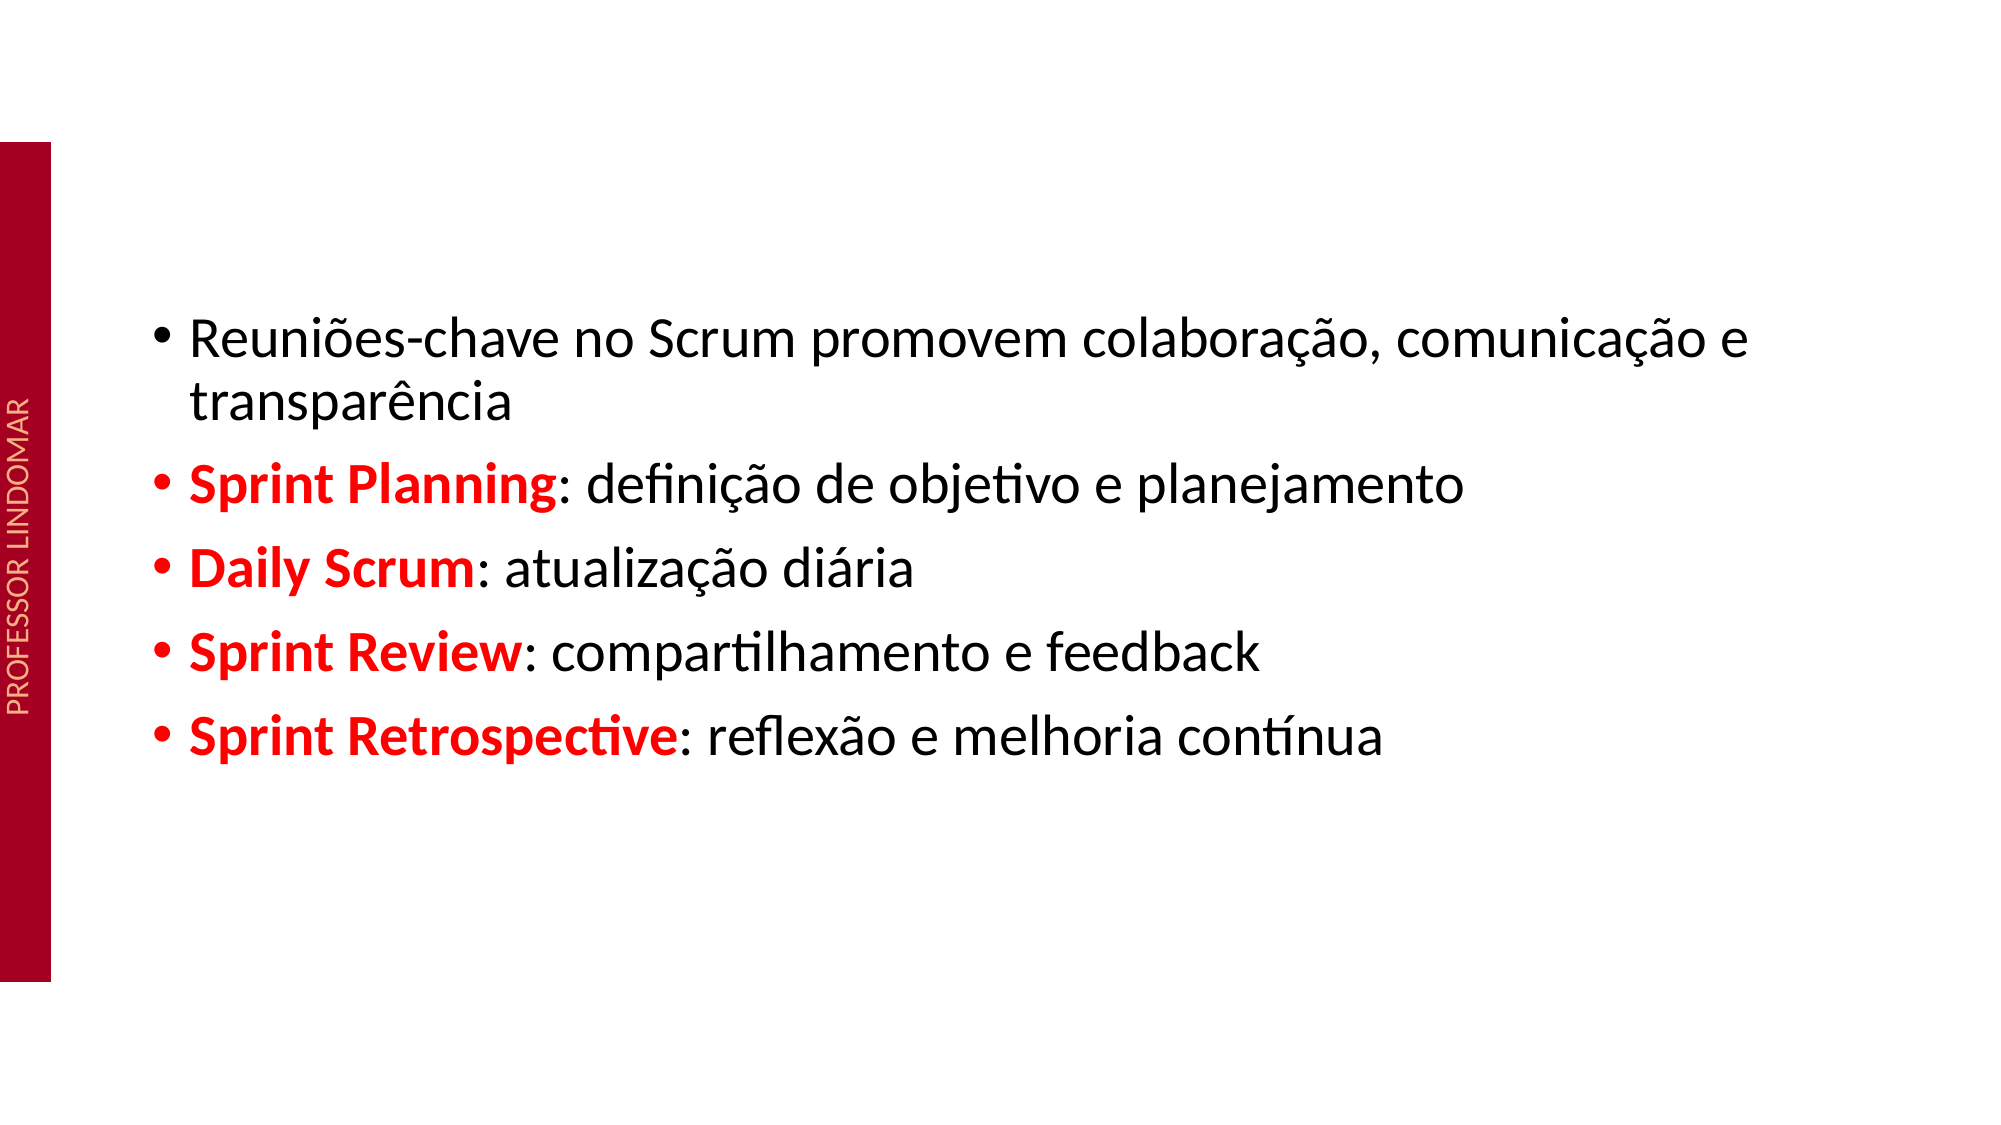

#
Reuniões-chave no Scrum promovem colaboração, comunicação e transparência
Sprint Planning: definição de objetivo e planejamento
Daily Scrum: atualização diária
Sprint Review: compartilhamento e feedback
Sprint Retrospective: reflexão e melhoria contínua